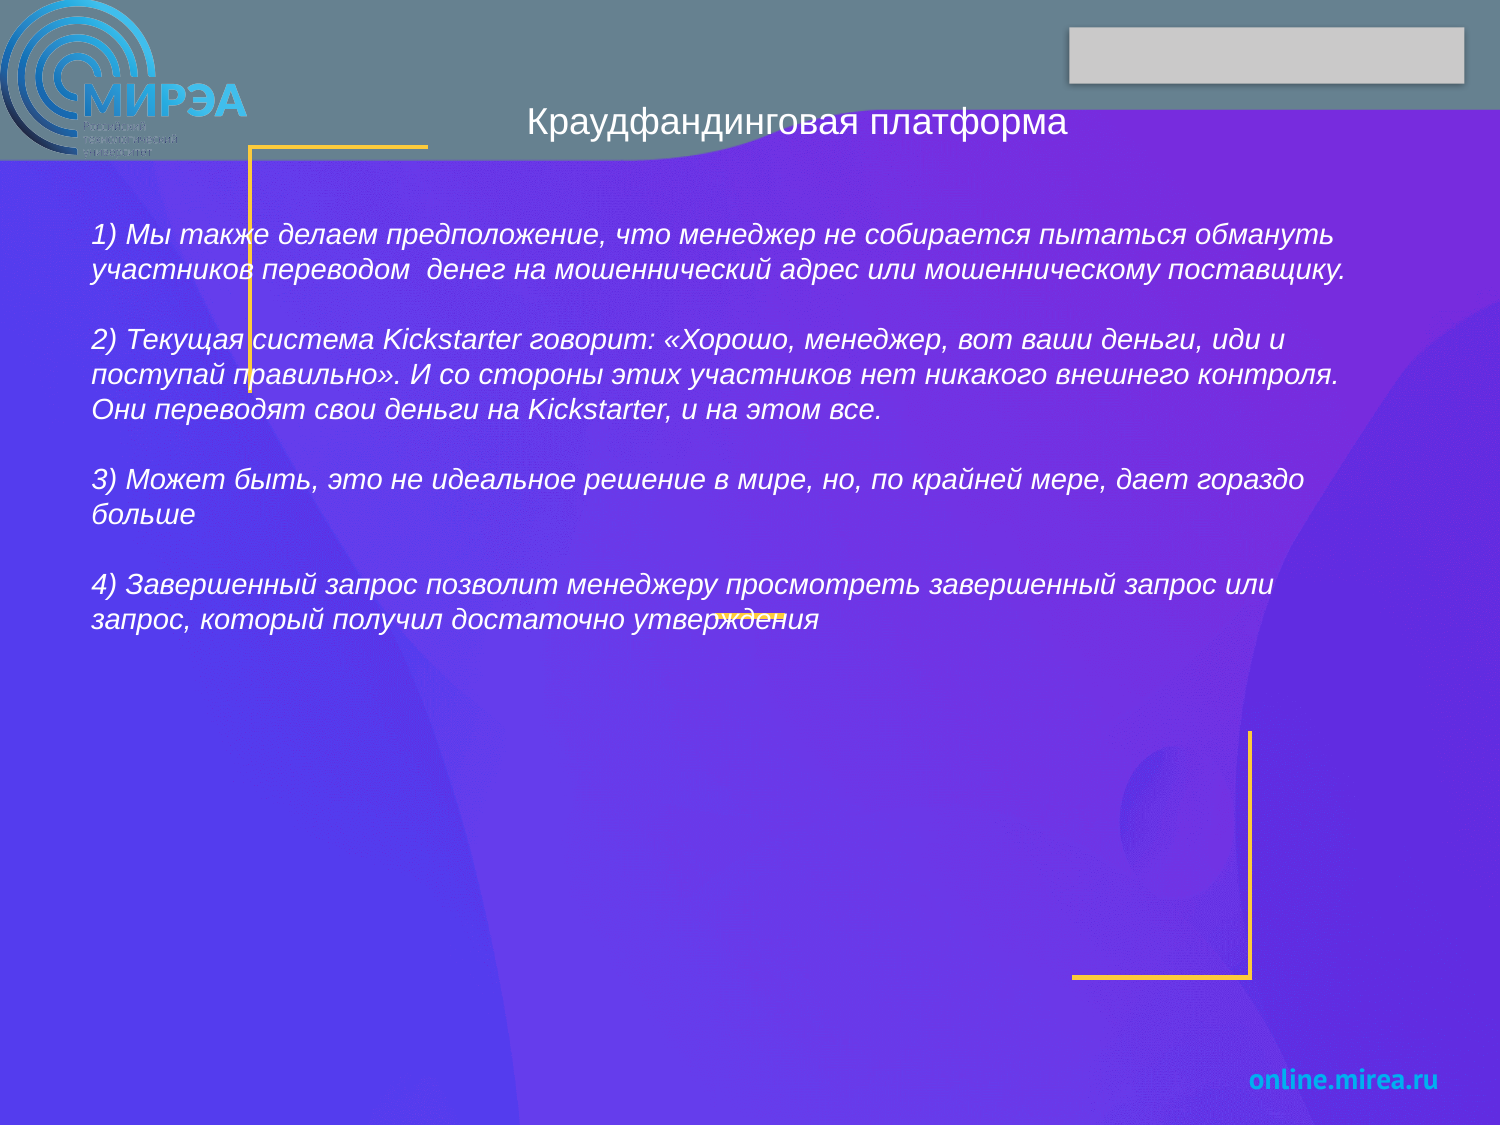

Краудфандинговая платформа
1) Мы также делаем предположение, что менеджер не собирается пытаться обмануть участников переводом  денег на мошеннический адрес или мошенническому поставщику.

2) Текущая система Kickstarter говорит: «Хорошо, менеджер, вот ваши деньги, иди и поступай правильно». И со стороны этих участников нет никакого внешнего контроля.
Они переводят свои деньги на Kickstarter, и на этом все.

3) Может быть, это не идеальное решение в мире, но, по крайней мере, дает гораздо больше

4) Завершенный запрос позволит менеджеру просмотреть завершенный запрос или запрос, который получил достаточно утверждения